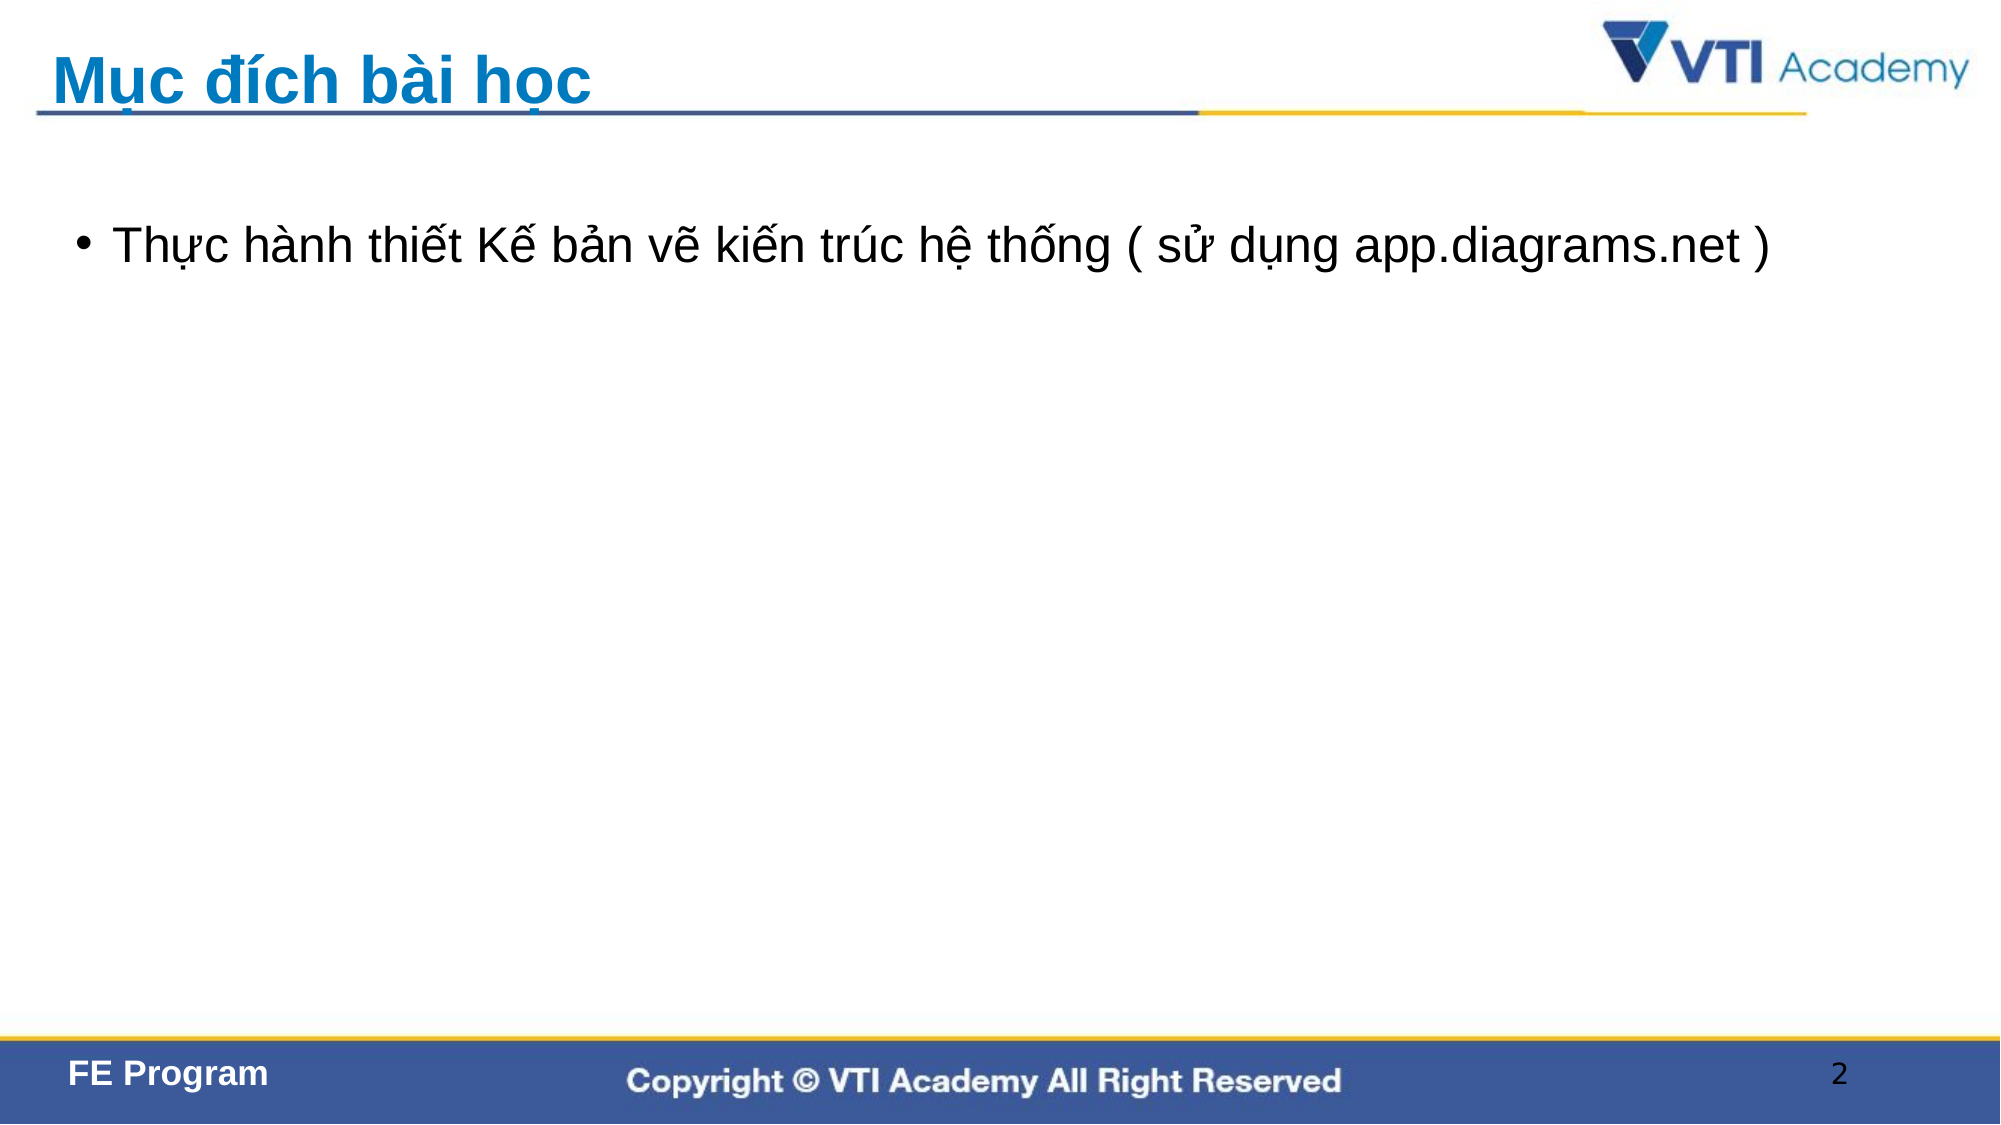

# Mục đích bài học
Thực hành thiết Kế bản vẽ kiến trúc hệ thống ( sử dụng app.diagrams.net )
2